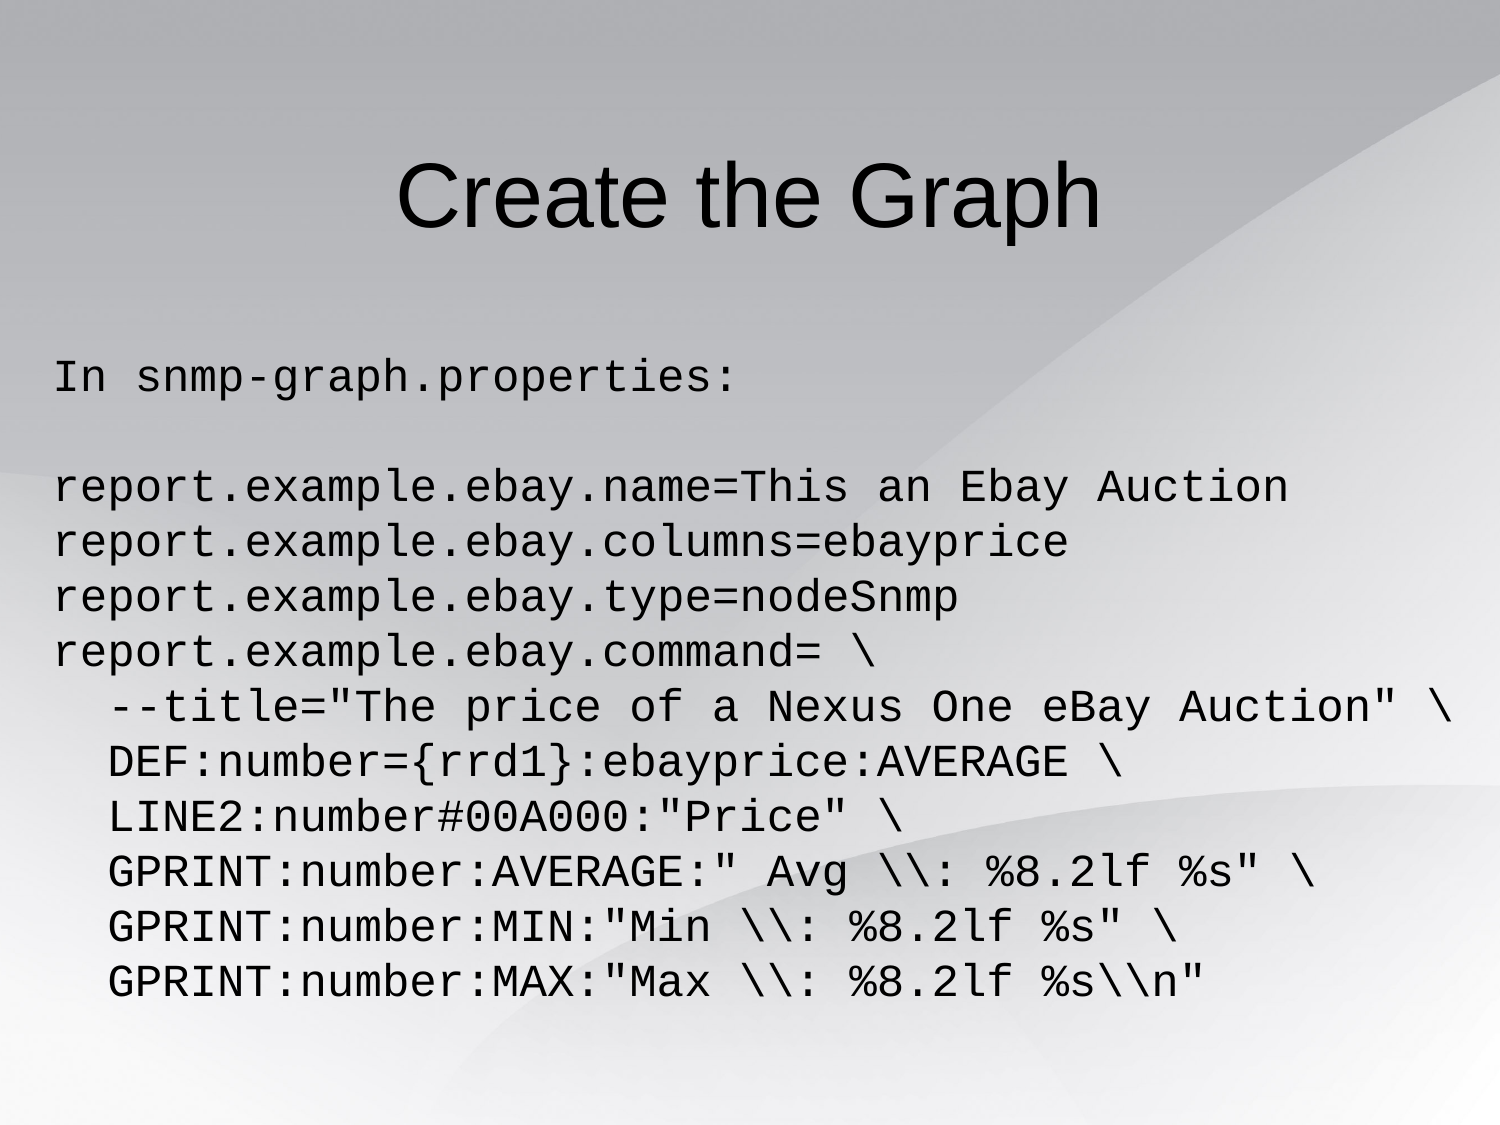

Create the Graph
In snmp-graph.properties:

report.example.ebay.name=This an Ebay Auction
report.example.ebay.columns=ebayprice
report.example.ebay.type=nodeSnmp
report.example.ebay.command= \
  --title="The price of a Nexus One eBay Auction" \
  DEF:number={rrd1}:ebayprice:AVERAGE \
  LINE2:number#00A000:"Price" \
  GPRINT:number:AVERAGE:" Avg \\: %8.2lf %s" \
  GPRINT:number:MIN:"Min \\: %8.2lf %s" \
  GPRINT:number:MAX:"Max \\: %8.2lf %s\\n"